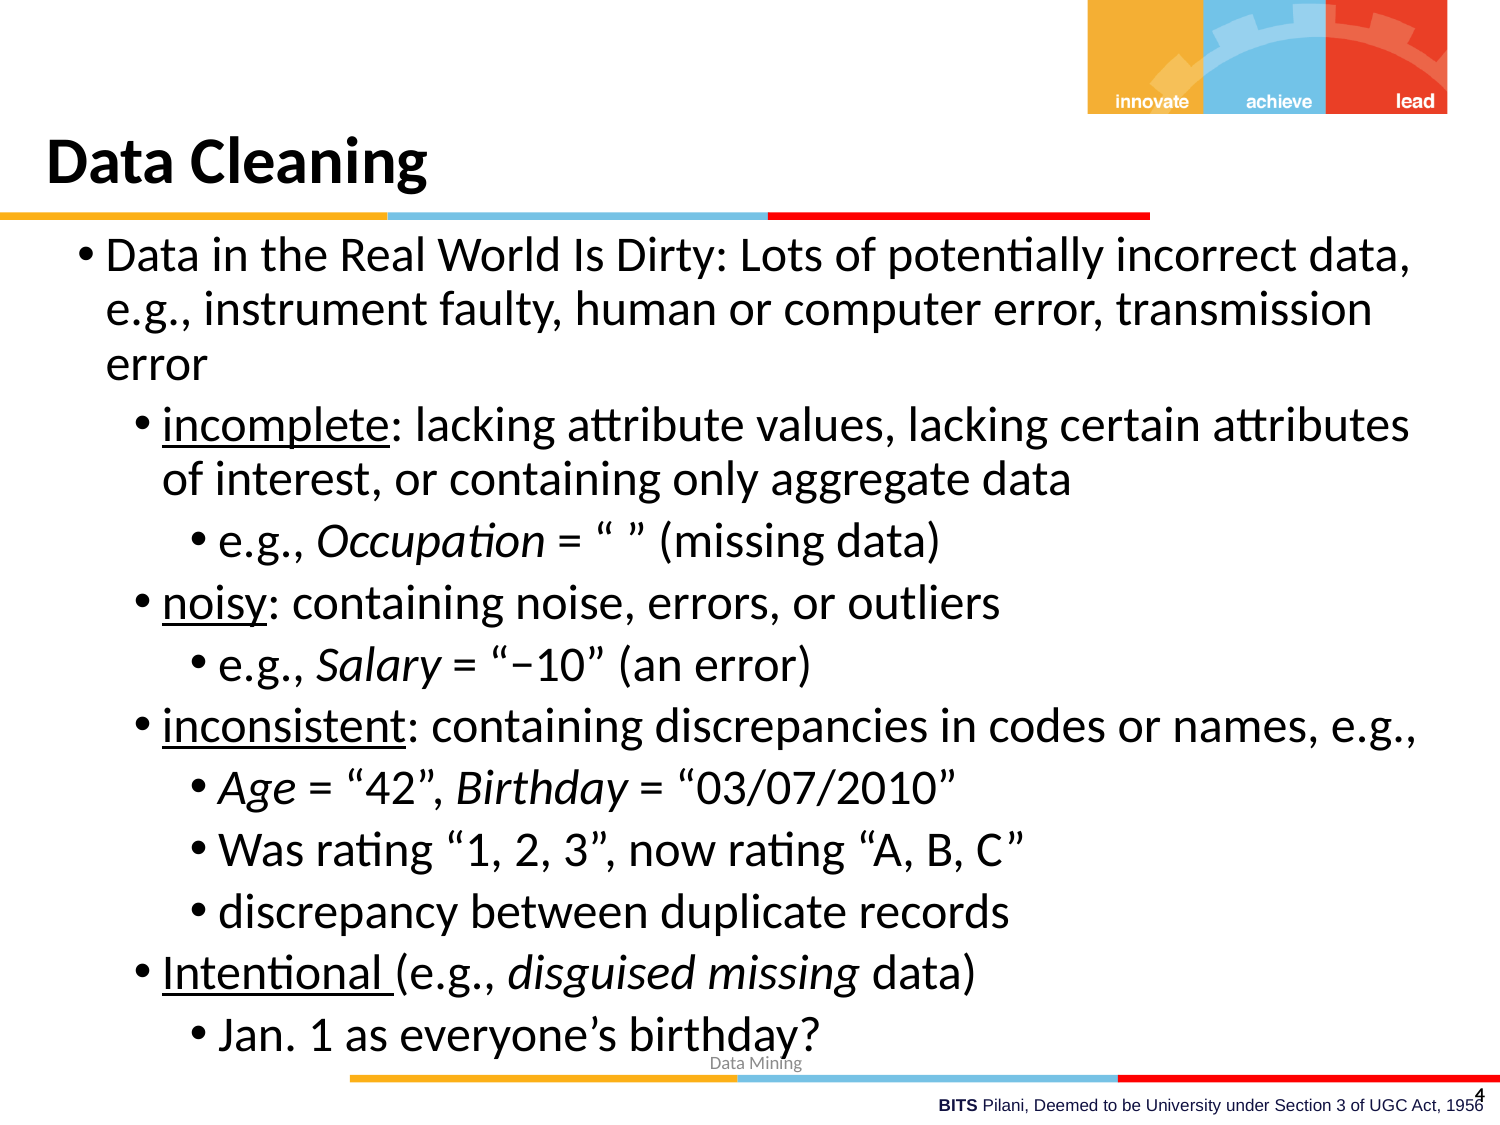

# Data Cleaning
Data in the Real World Is Dirty: Lots of potentially incorrect data, e.g., instrument faulty, human or computer error, transmission error
incomplete: lacking attribute values, lacking certain attributes of interest, or containing only aggregate data
e.g., Occupation = “ ” (missing data)
noisy: containing noise, errors, or outliers
e.g., Salary = “−10” (an error)
inconsistent: containing discrepancies in codes or names, e.g.,
Age = “42”, Birthday = “03/07/2010”
Was rating “1, 2, 3”, now rating “A, B, C”
discrepancy between duplicate records
Intentional (e.g., disguised missing data)
Jan. 1 as everyone’s birthday?
4